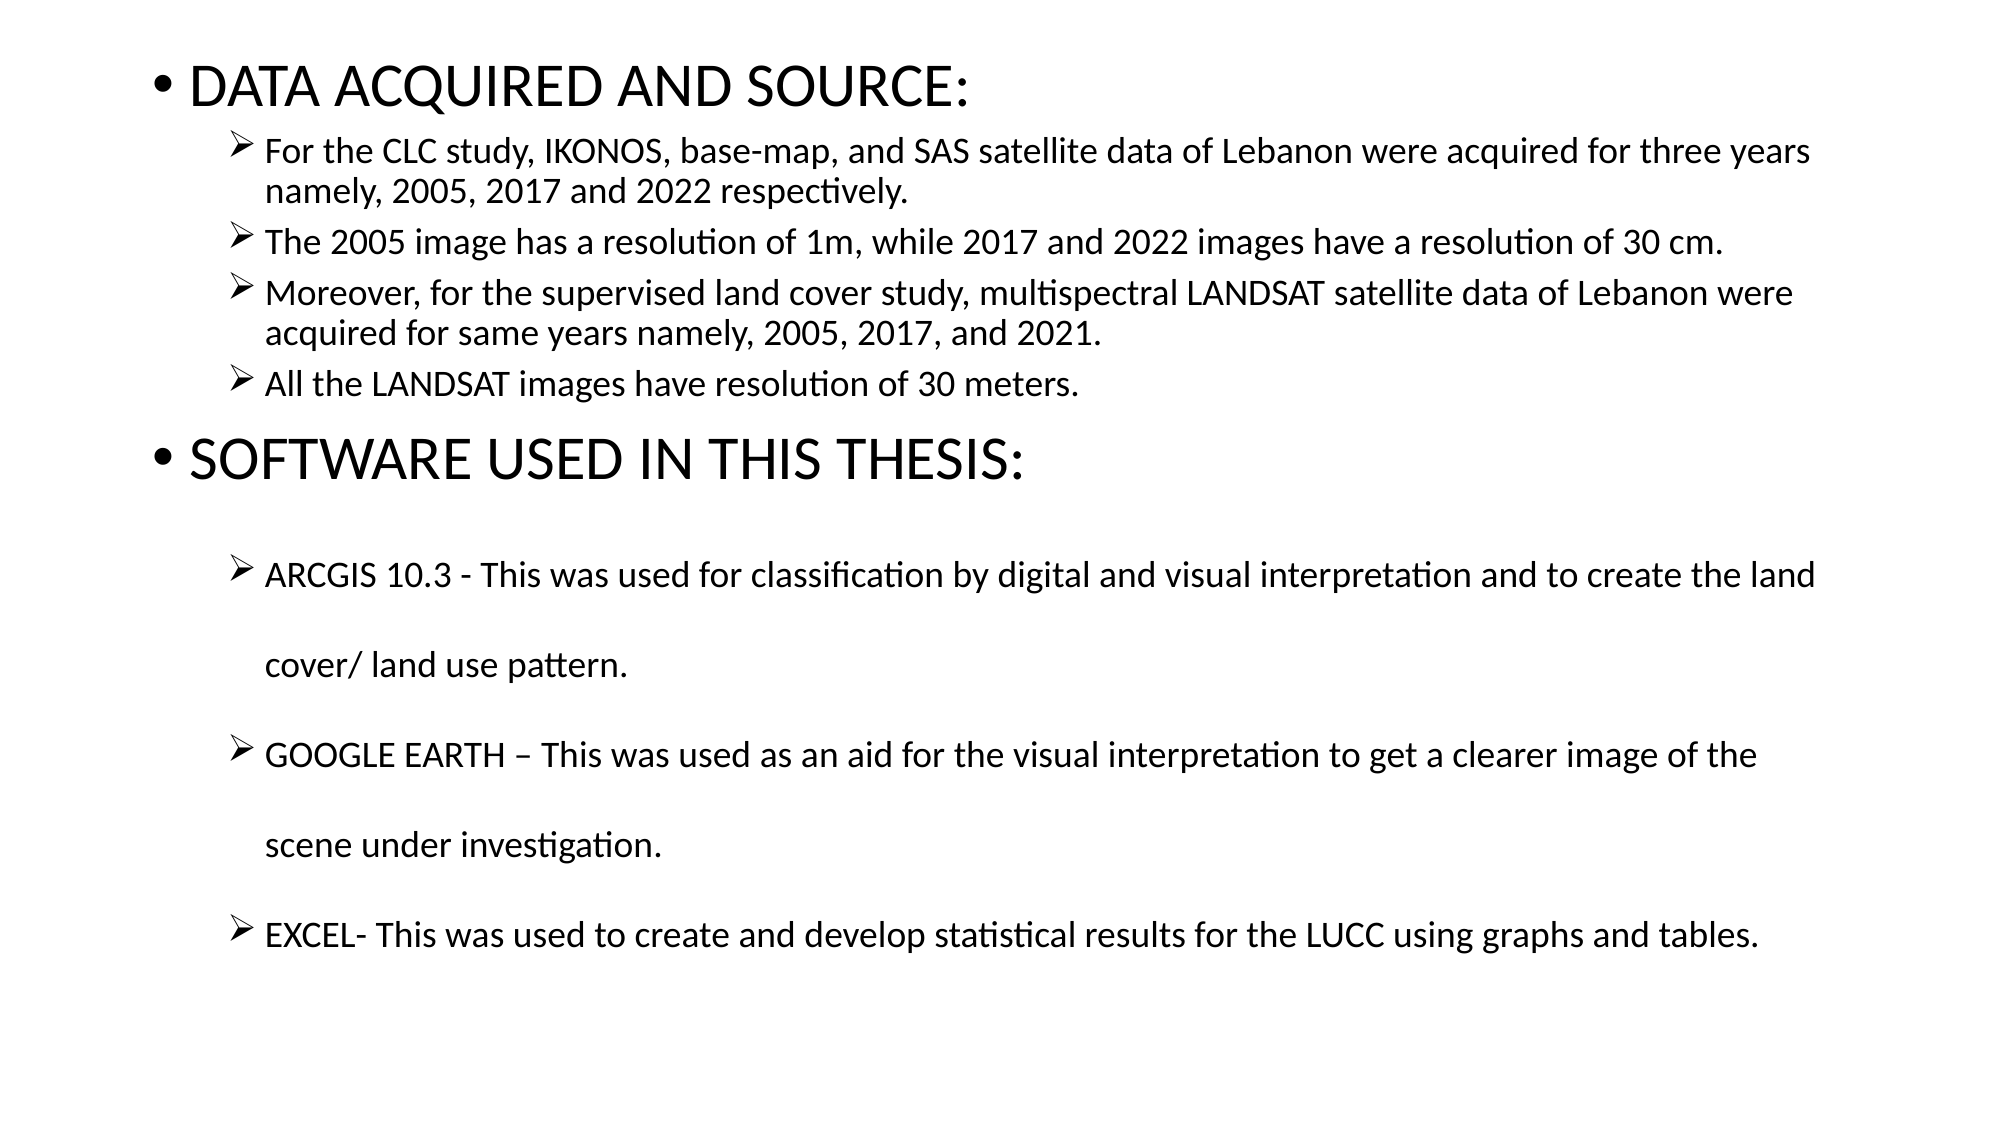

DATA ACQUIRED AND SOURCE:
For the CLC study, IKONOS, base-map, and SAS satellite data of Lebanon were acquired for three years namely, 2005, 2017 and 2022 respectively.
The 2005 image has a resolution of 1m, while 2017 and 2022 images have a resolution of 30 cm.
Moreover, for the supervised land cover study, multispectral LANDSAT satellite data of Lebanon were acquired for same years namely, 2005, 2017, and 2021.
All the LANDSAT images have resolution of 30 meters.
SOFTWARE USED IN THIS THESIS:
ARCGIS 10.3 - This was used for classification by digital and visual interpretation and to create the land cover/ land use pattern.
GOOGLE EARTH – This was used as an aid for the visual interpretation to get a clearer image of the scene under investigation.
EXCEL- This was used to create and develop statistical results for the LUCC using graphs and tables.